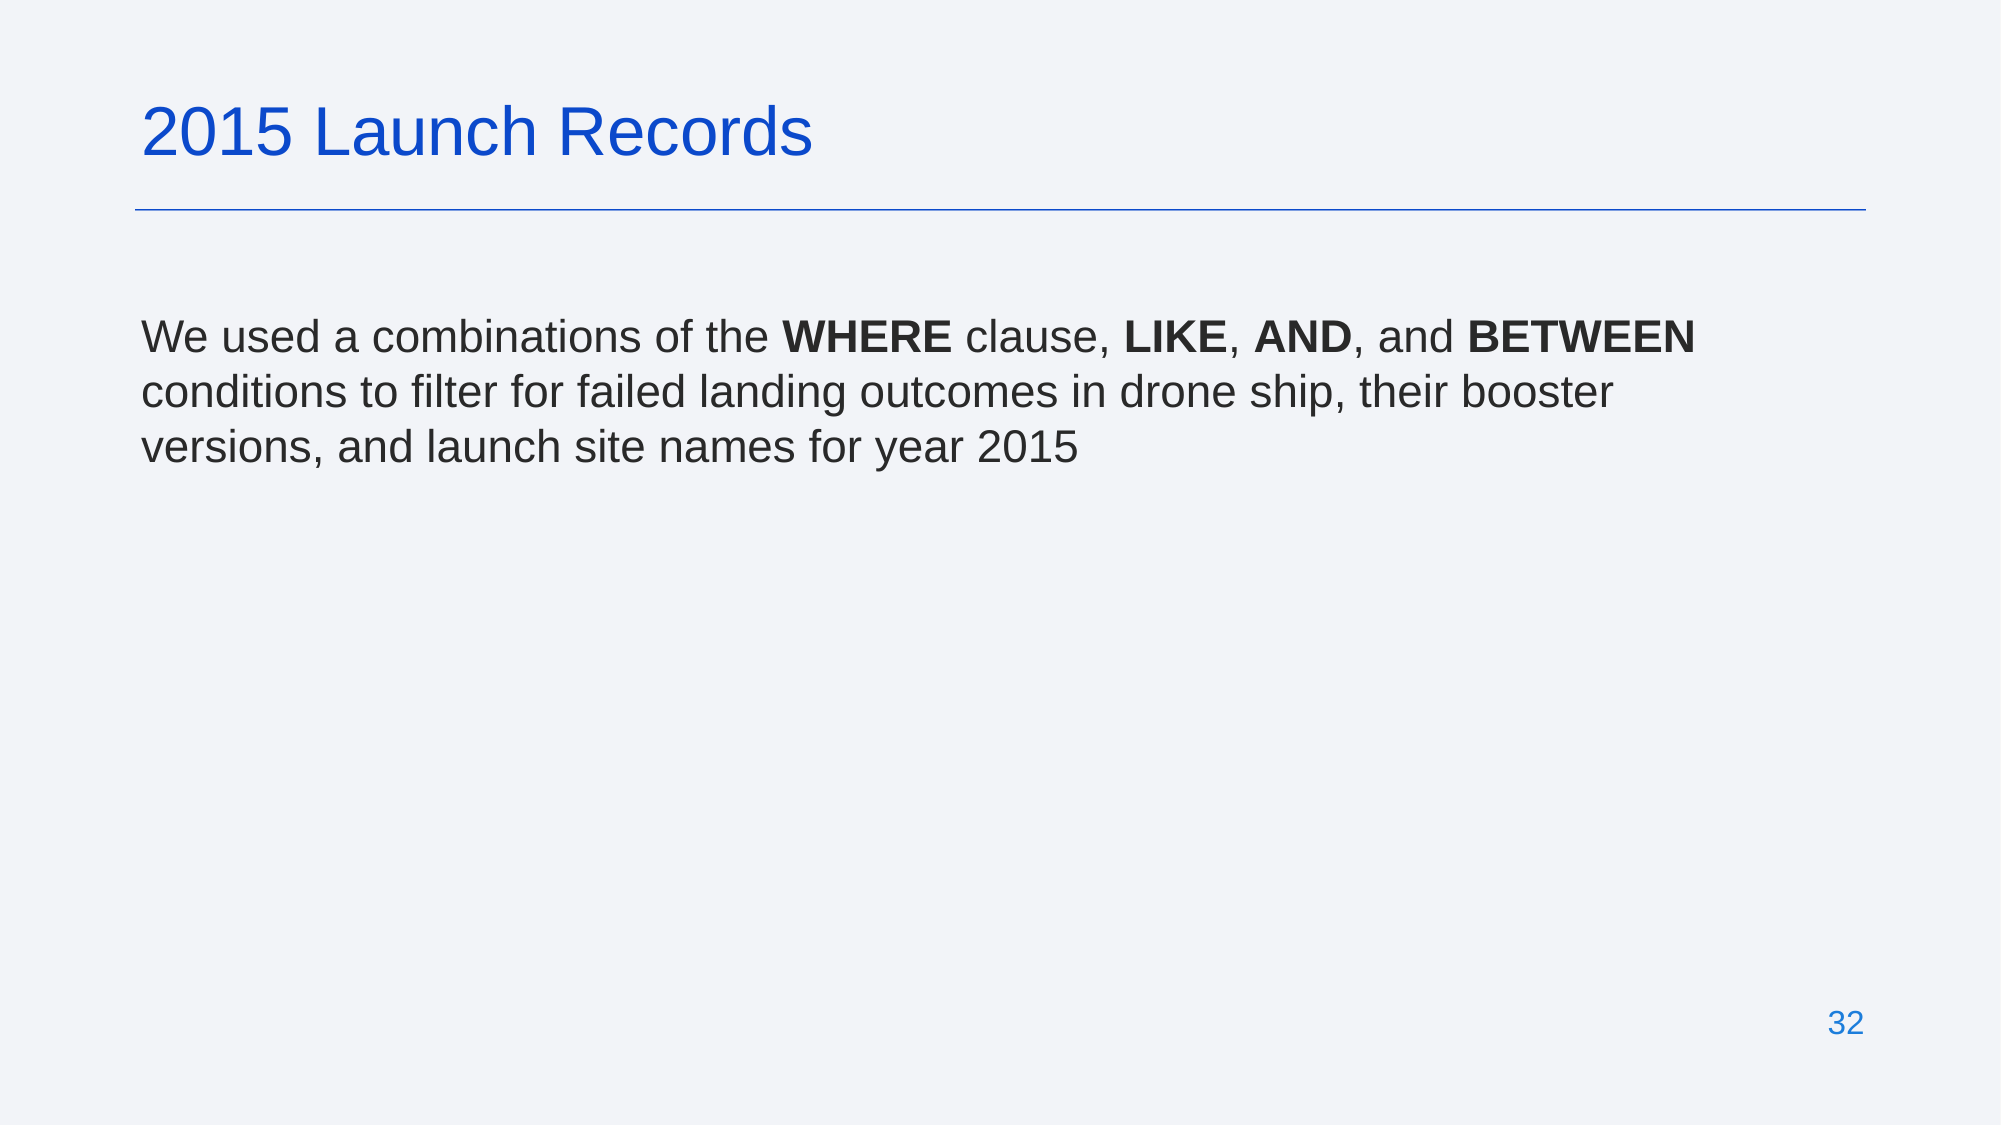

2015 Launch Records
We used a combinations of the WHERE clause, LIKE, AND, and BETWEEN conditions to filter for failed landing outcomes in drone ship, their booster versions, and launch site names for year 2015

32